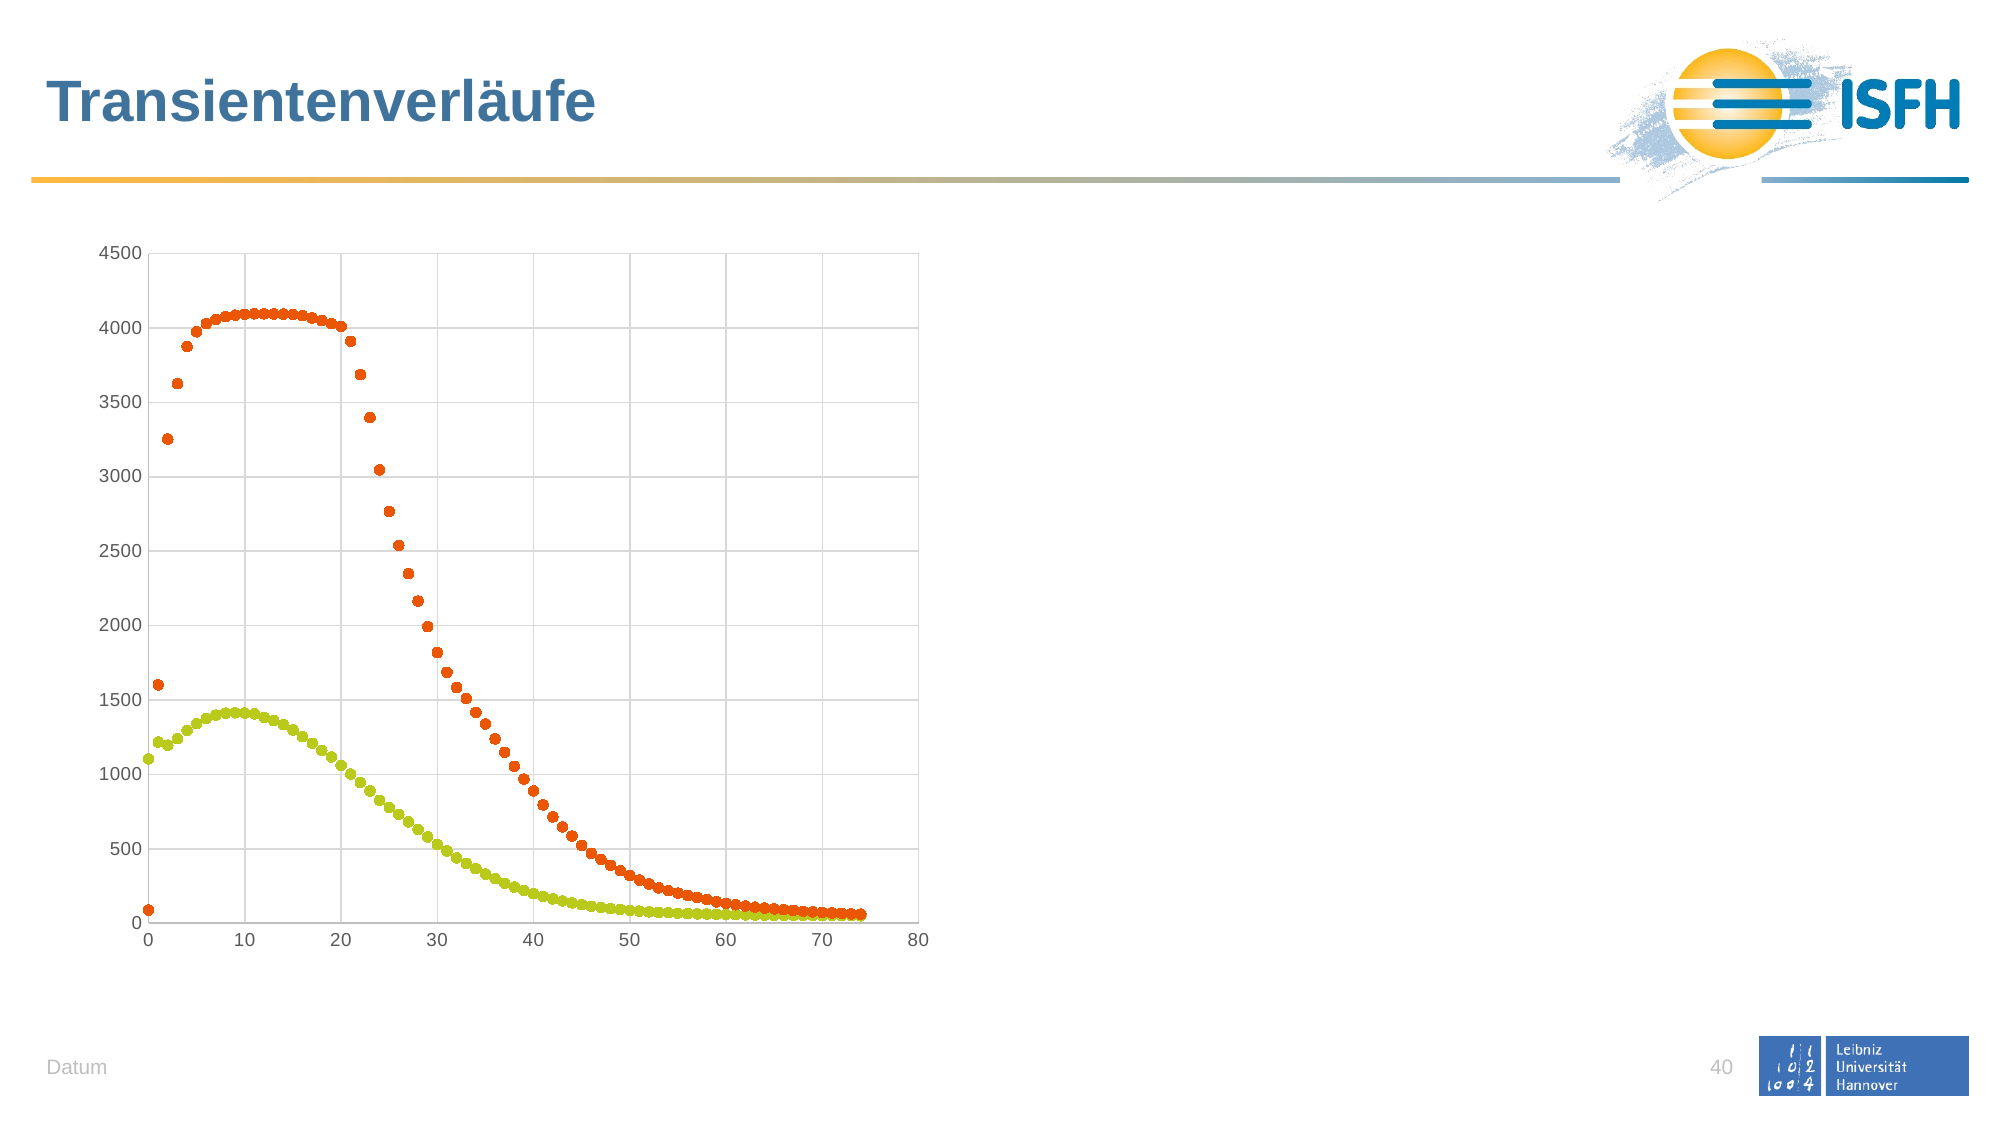

# Transientenverläufe

### Chart

| Category | G1968 | G1968 | G1968 | G1968 | G1968 | G1968 |
|---|---|---|---|---|---|---|
Datum

40